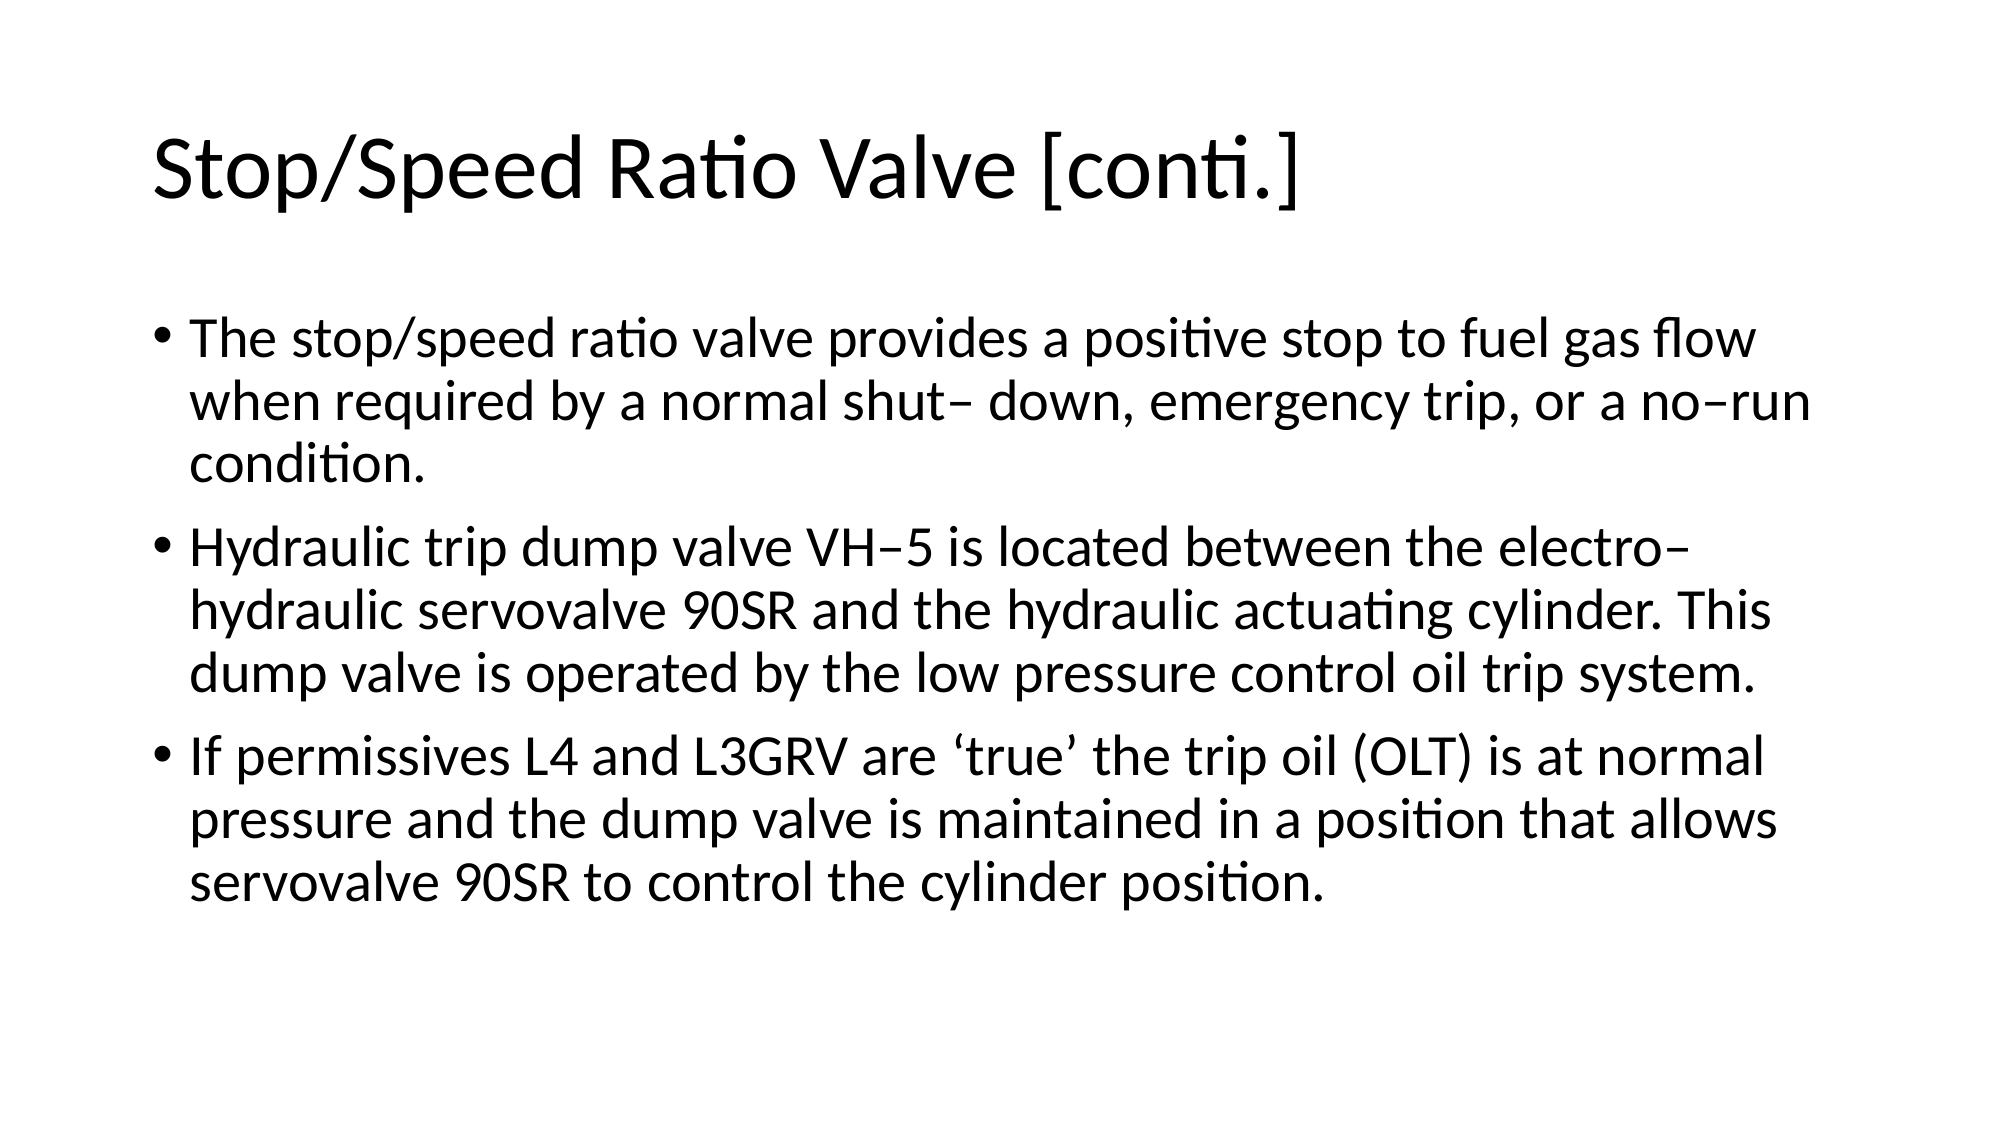

# Stop/Speed Ratio Valve [conti.]
The stop/speed ratio valve provides a positive stop to fuel gas flow when required by a normal shut– down, emergency trip, or a no–run condition.
Hydraulic trip dump valve VH–5 is located between the electro–hydraulic servovalve 90SR and the hydraulic actuating cylinder. This dump valve is operated by the low pressure control oil trip system.
If permissives L4 and L3GRV are ‘true’ the trip oil (OLT) is at normal pressure and the dump valve is maintained in a position that allows servovalve 90SR to control the cylinder position.